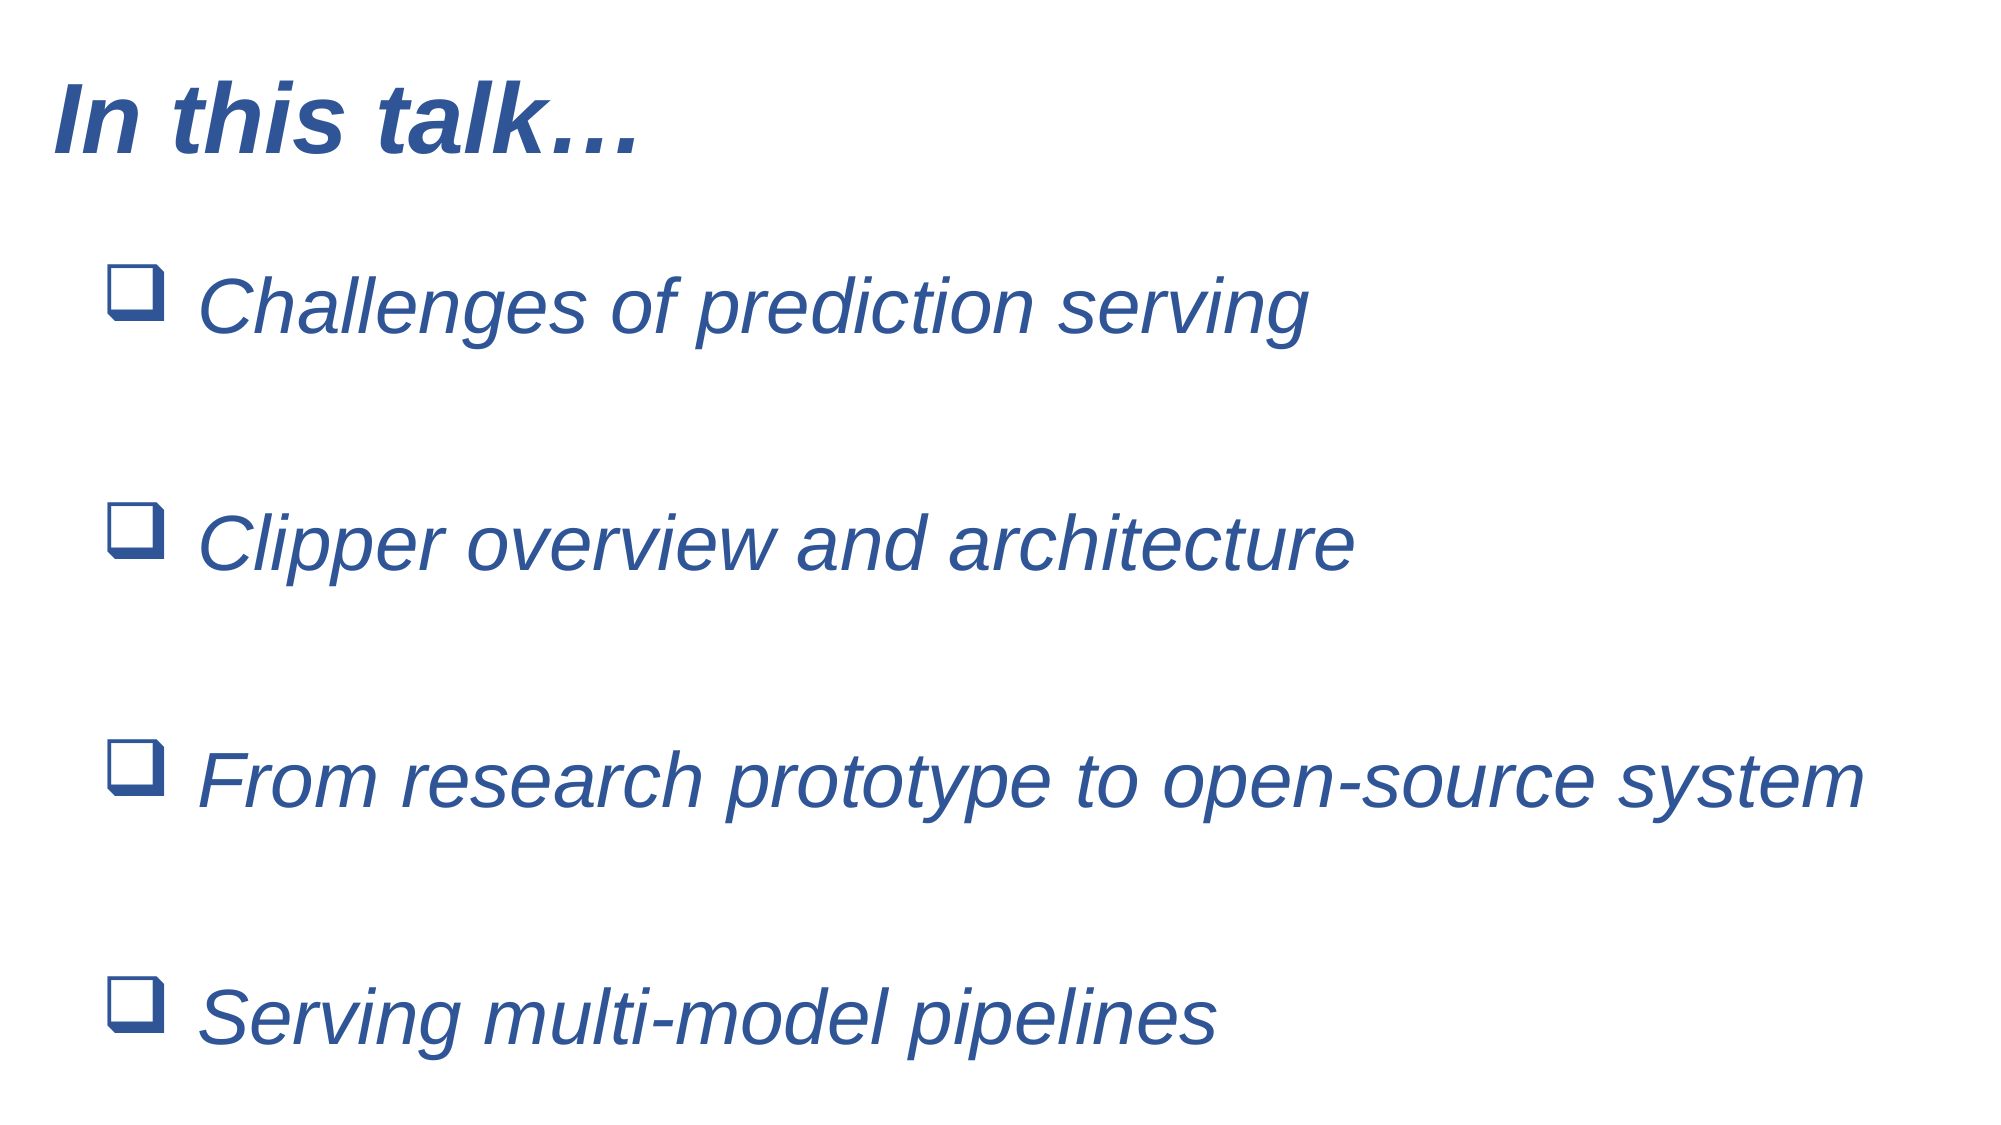

In this talk…
 Challenges of prediction serving
 Clipper overview and architecture
 From research prototype to open-source system
 Serving multi-model pipelines